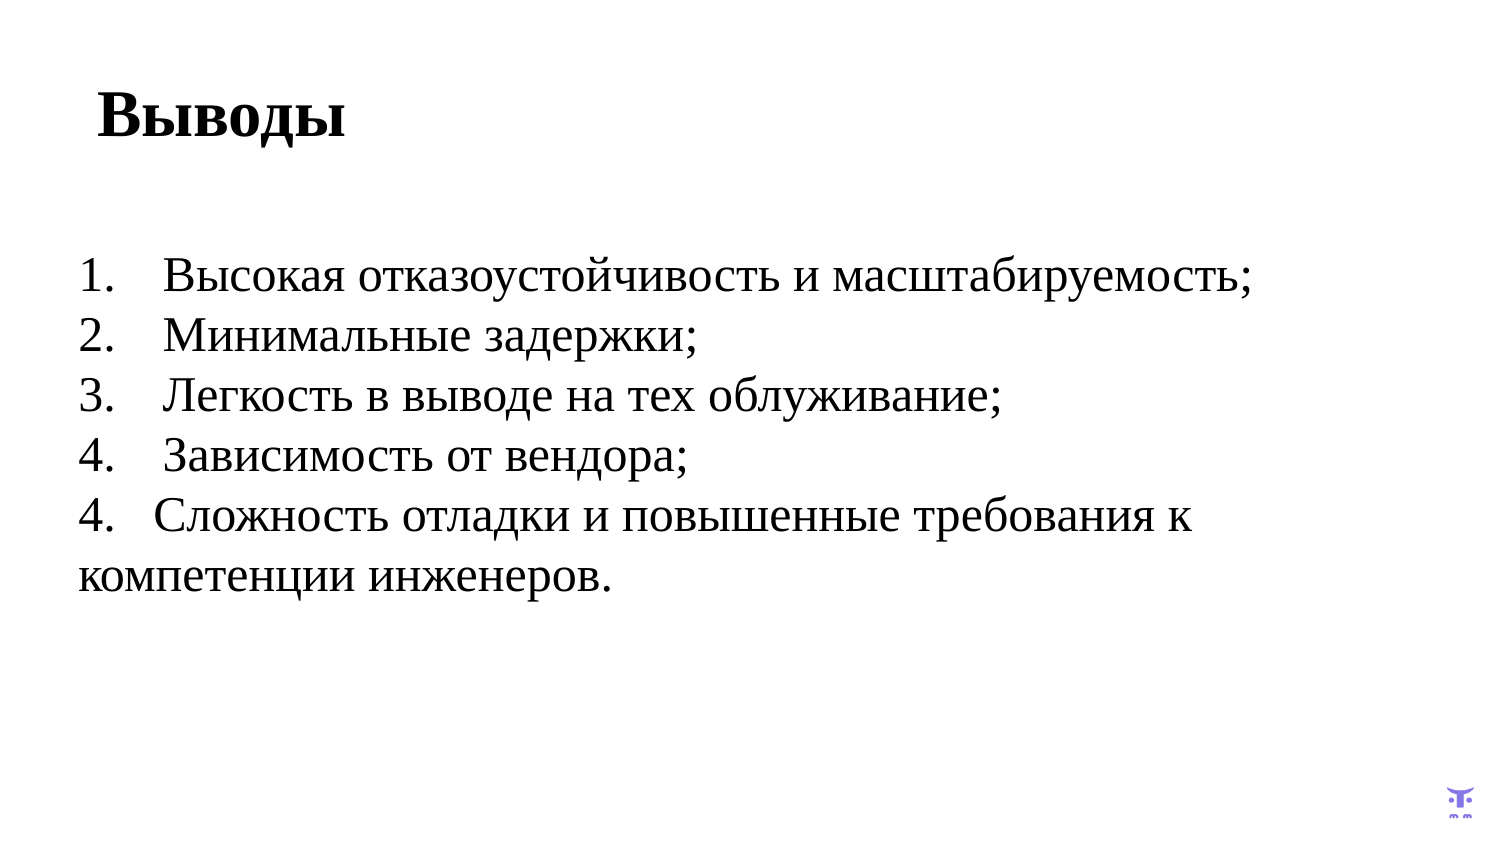

# Выводы

Высокая отказоустойчивость и масштабируемость;
Минимальные задержки;
Легкость в выводе на тех облуживание;
Зависимость от вендора;
4.   Сложность отладки и повышенные требования к компетенции инженеров.